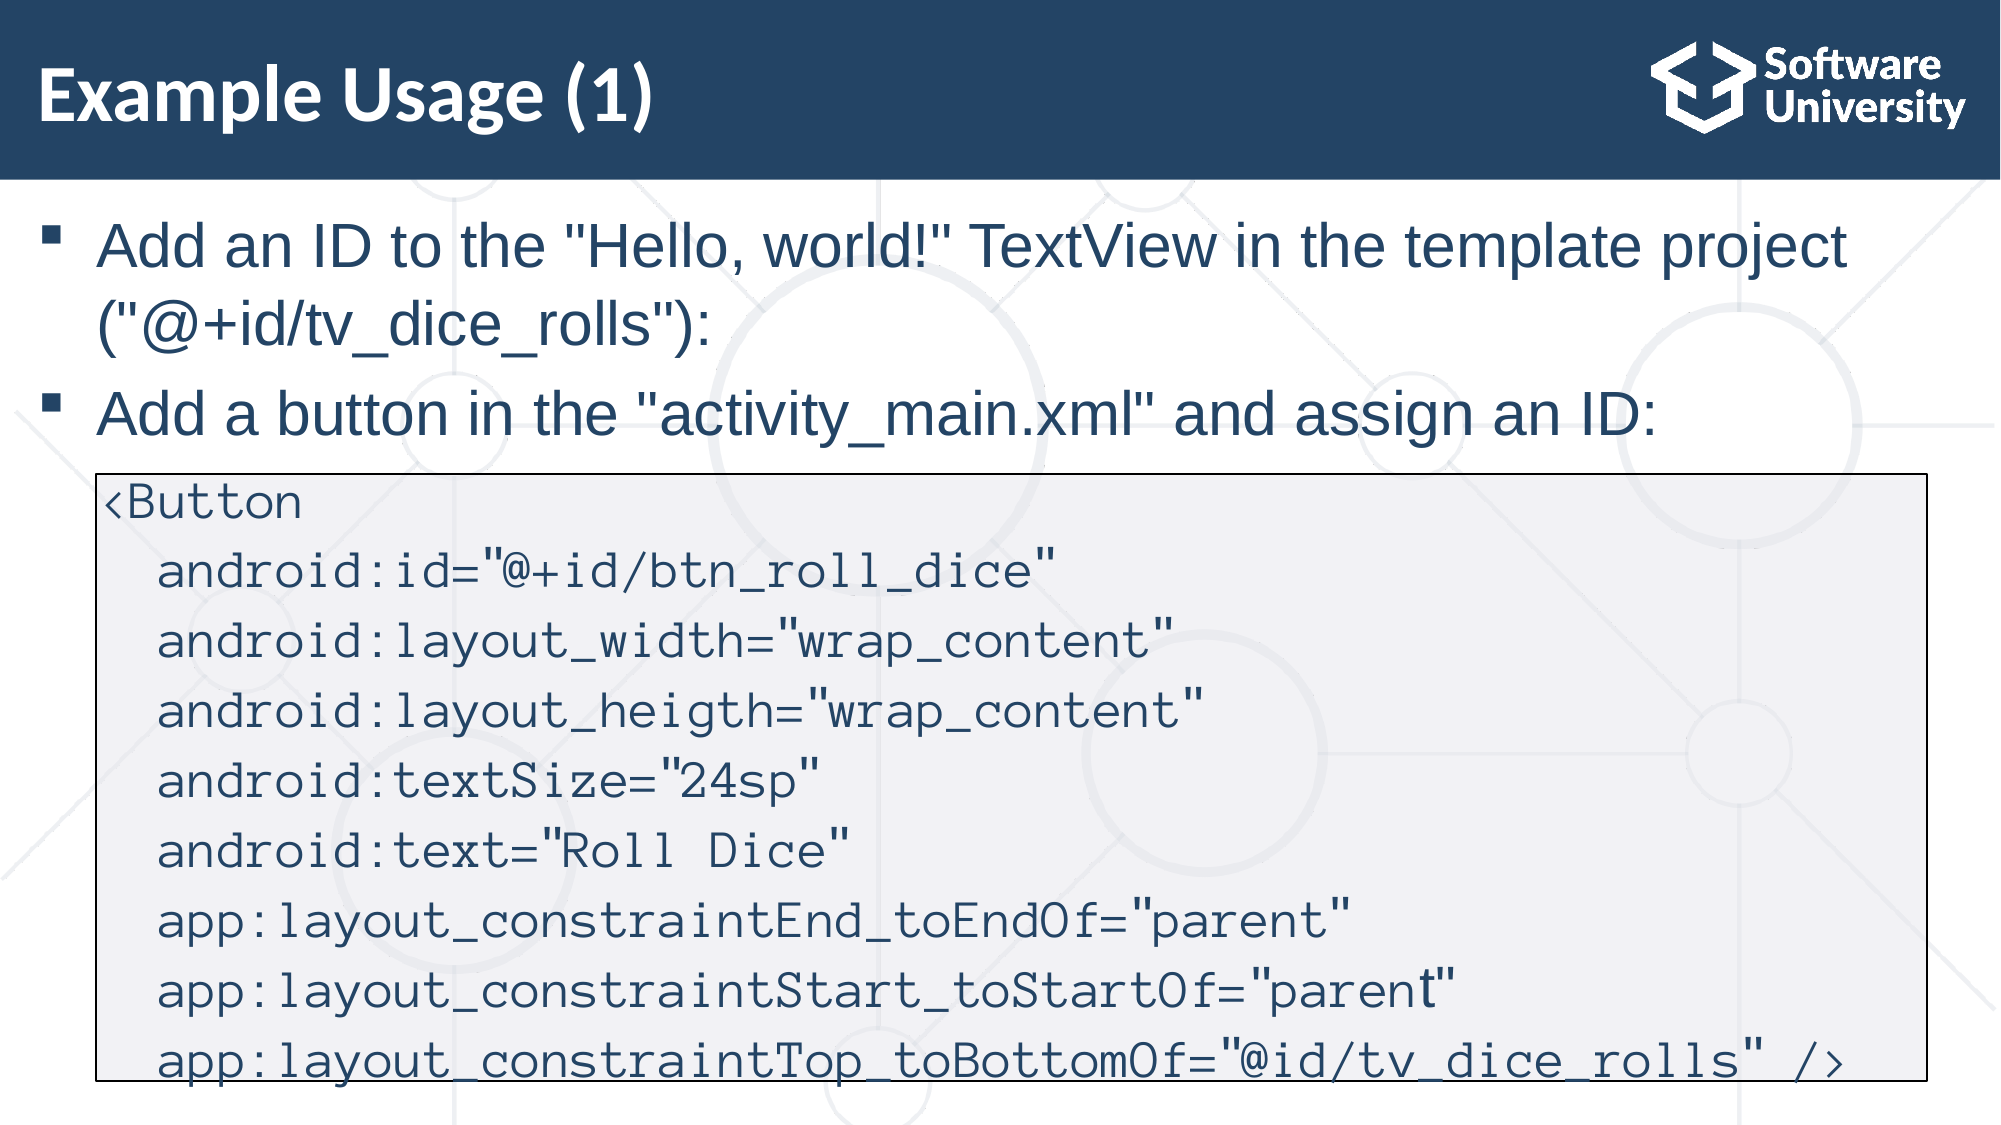

# Example Usage (1)
Add an ID to the "Hello, world!" TextView in the template project
("@+id/tv_dice_rolls"):
Add a button in the "activity_main.xml" and assign an ID:
<Button
  android:id="@+id/btn_roll_dice"
  android:layout_width="wrap_content"
  android:layout_heigth="wrap_content"
  android:textSize="24sp"
  android:text="Roll Dice"
  app:layout_constraintEnd_toEndOf="parent"
  app:layout_constraintStart_toStartOf="parent"
  app:layout_constraintTop_toBottomOf="@id/tv_dice_rolls" />